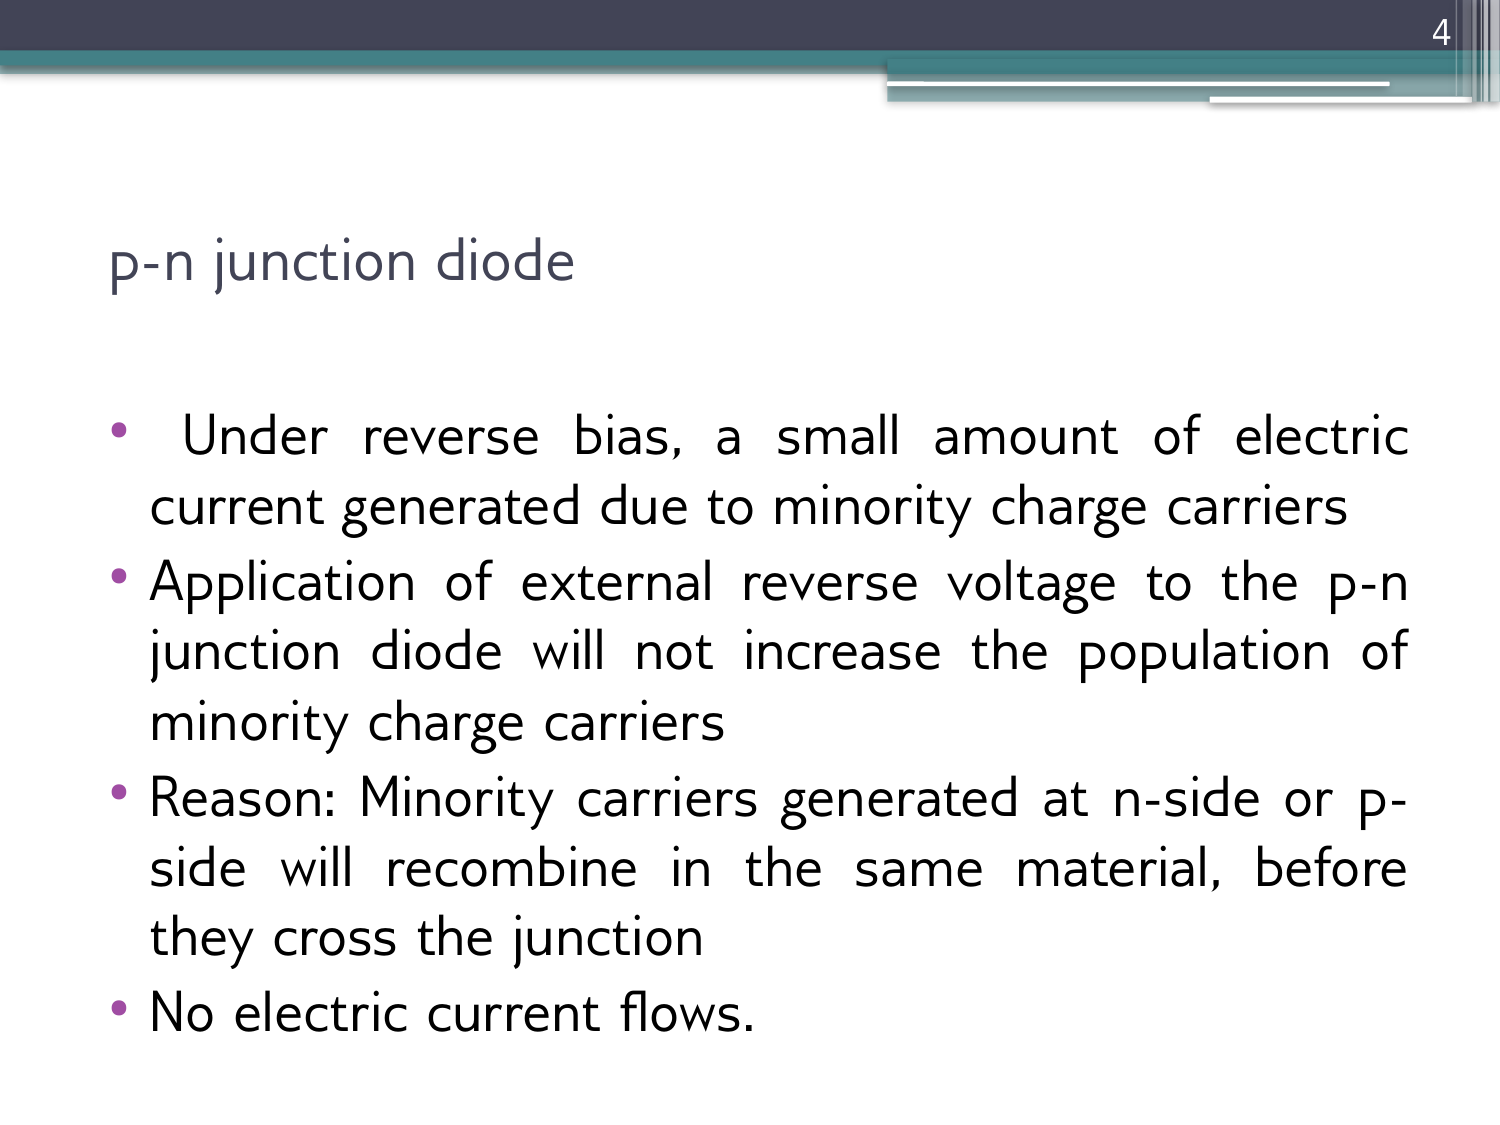

4
# p-n junction diode

 Under reverse bias, a small amount of electric current generated due to minority charge carriers
Application of external reverse voltage to the p-n junction diode will not increase the population of minority charge carriers
Reason: Minority carriers generated at n-side or p-side will recombine in the same material, before they cross the junction
No electric current flows.